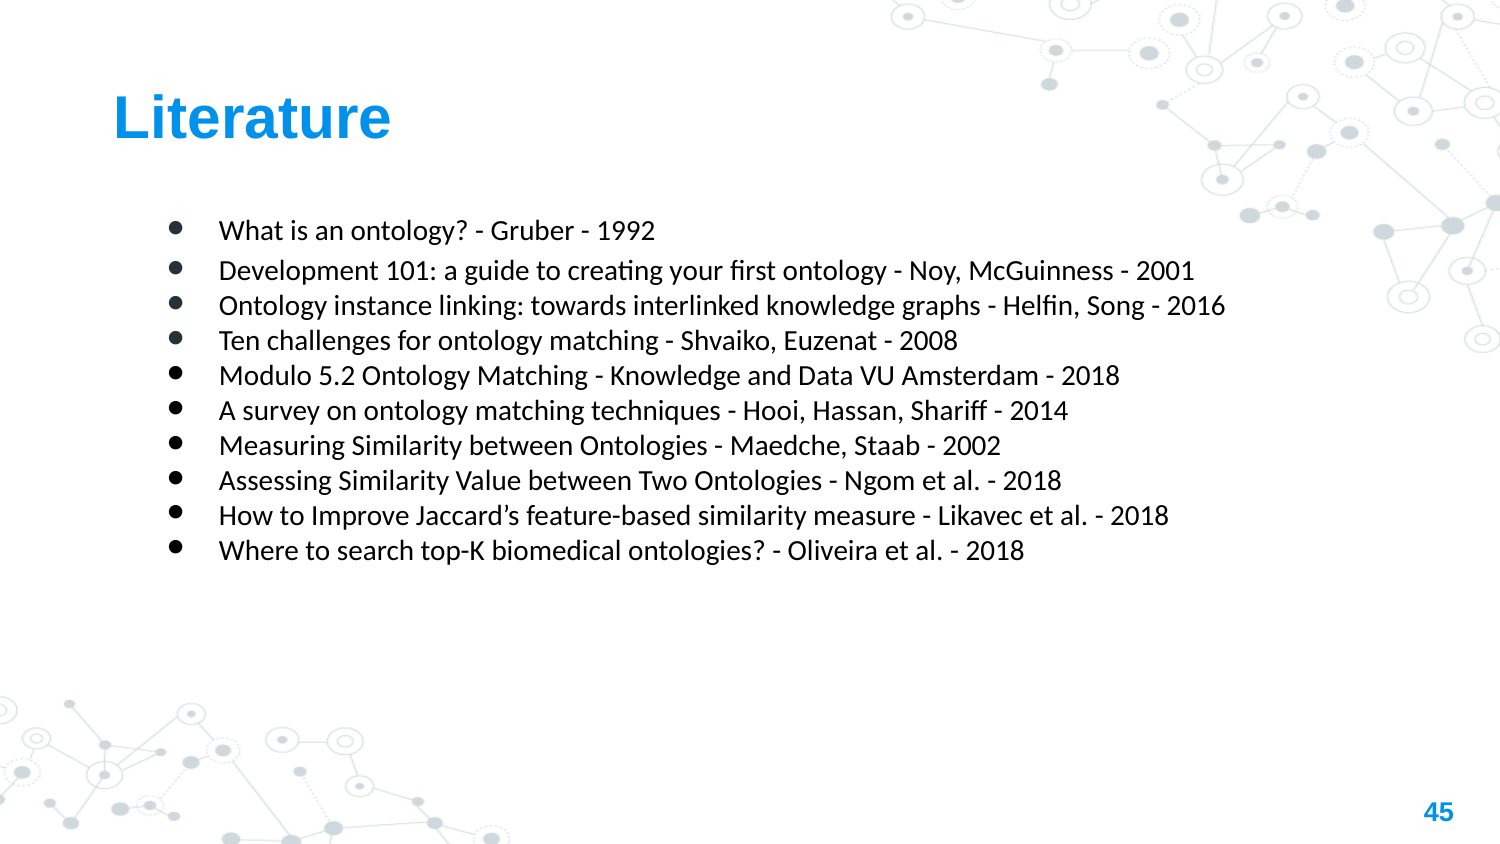

# Literature
What is an ontology? - Gruber - 1992
Development 101: a guide to creating your first ontology - Noy, McGuinness - 2001
Ontology instance linking: towards interlinked knowledge graphs - Helfin, Song - 2016
Ten challenges for ontology matching - Shvaiko, Euzenat - 2008
Modulo 5.2 Ontology Matching - Knowledge and Data VU Amsterdam - 2018
A survey on ontology matching techniques - Hooi, Hassan, Shariff - 2014
Measuring Similarity between Ontologies - Maedche, Staab - 2002
Assessing Similarity Value between Two Ontologies - Ngom et al. - 2018
How to Improve Jaccard’s feature-based similarity measure - Likavec et al. - 2018
Where to search top-K biomedical ontologies? - Oliveira et al. - 2018

45